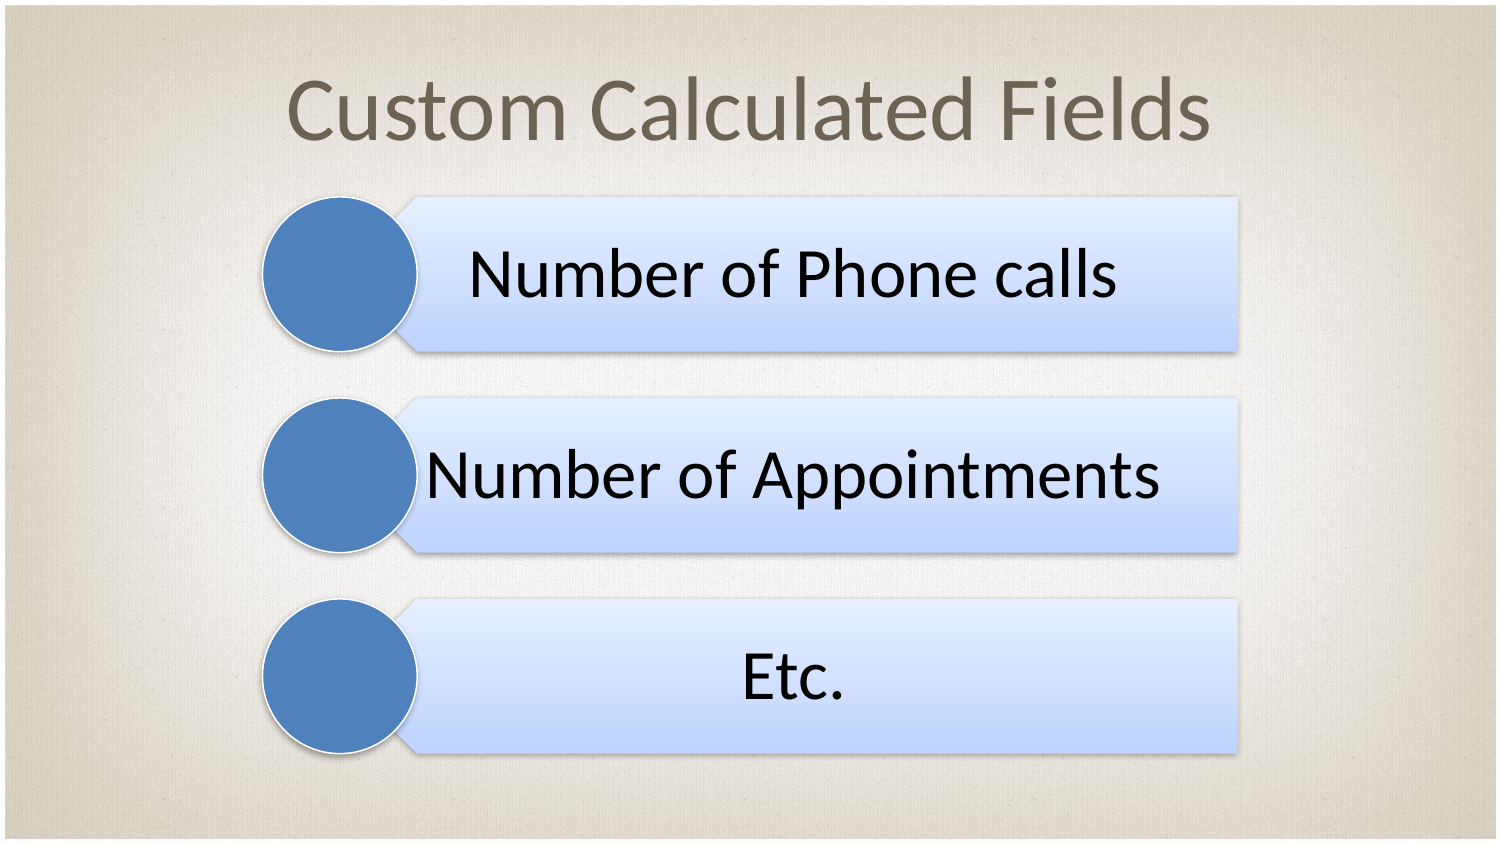

# Custom Calculated Fields
Number of Phone calls
Number of Appointments
Etc.